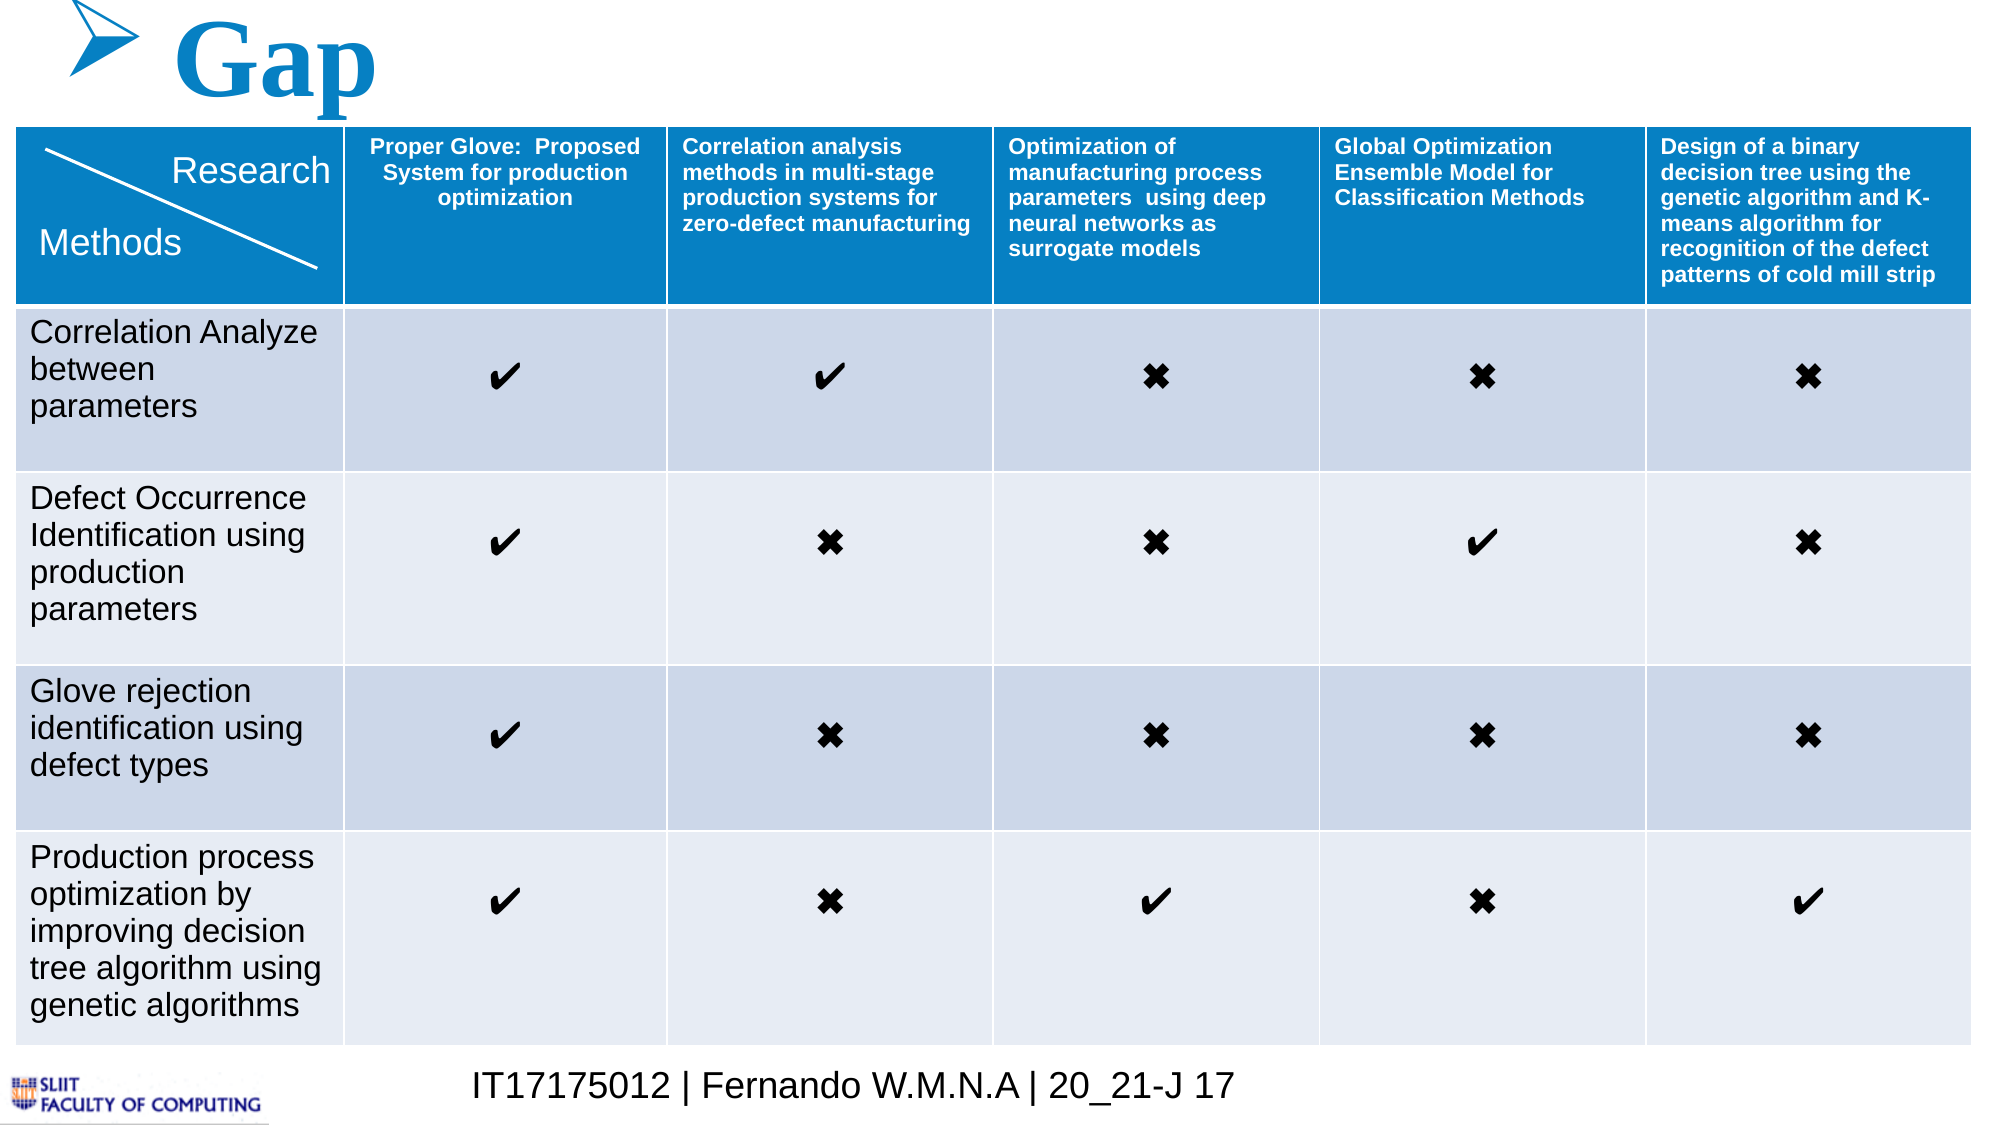

Gap
Research
|  | Proper Glove: Proposed System for production optimization | Correlation analysis methods in multi-stage production systems for zero-defect manufacturing | Optimization of manufacturing process parameters using deep neural networks as surrogate models | Global Optimization Ensemble Model for Classification Methods | Design of a binary decision tree using the genetic algorithm and K-means algorithm for recognition of the defect patterns of cold mill strip |
| --- | --- | --- | --- | --- | --- |
| Correlation Analyze between parameters | ✔ | ✔ | ✖ | ✖ | ✖ |
| Defect Occurrence Identification using production parameters | ✔ | ✖ | ✖ | ✔ | ✖ |
| Glove rejection identification using defect types | ✔ | ✖ | ✖ | ✖ | ✖ |
| Production process optimization by improving decision tree algorithm using genetic algorithms | ✔ | ✖ | ✔ | ✖ | ✔ |
Methods
IT17175012 | Fernando W.M.N.A | 20_21-J 17